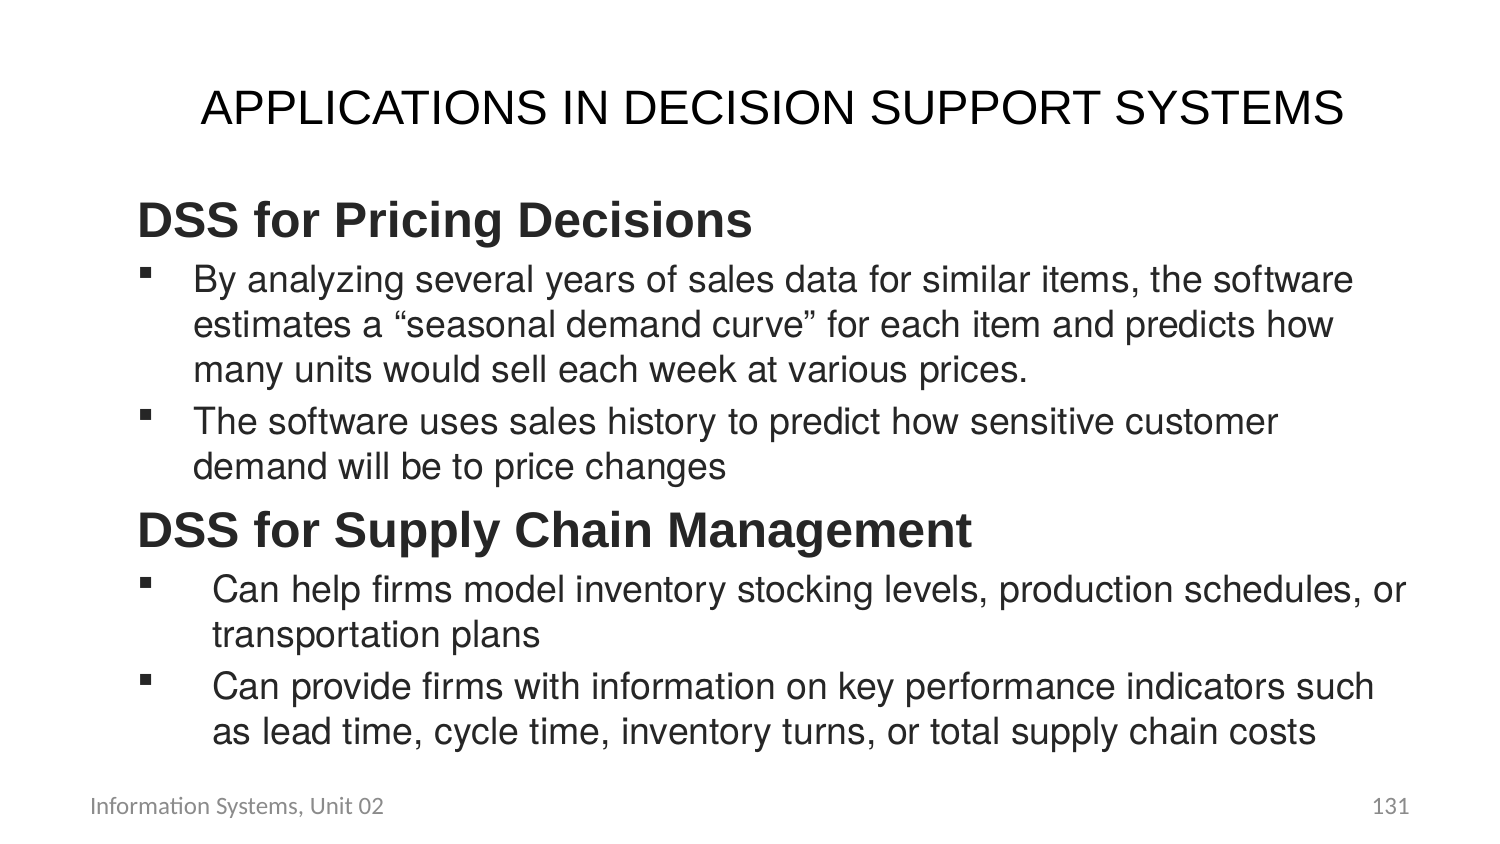

# Applications in decision support systems
DSS for Pricing Decisions
By analyzing several years of sales data for similar items, the software estimates a “seasonal demand curve” for each item and predicts how many units would sell each week at various prices.
The software uses sales history to predict how sensitive customer demand will be to price changes
DSS for Supply Chain Management
Can help firms model inventory stocking levels, production schedules, or transportation plans
Can provide firms with information on key performance indicators such as lead time, cycle time, inventory turns, or total supply chain costs
Information Systems, Unit 02
131